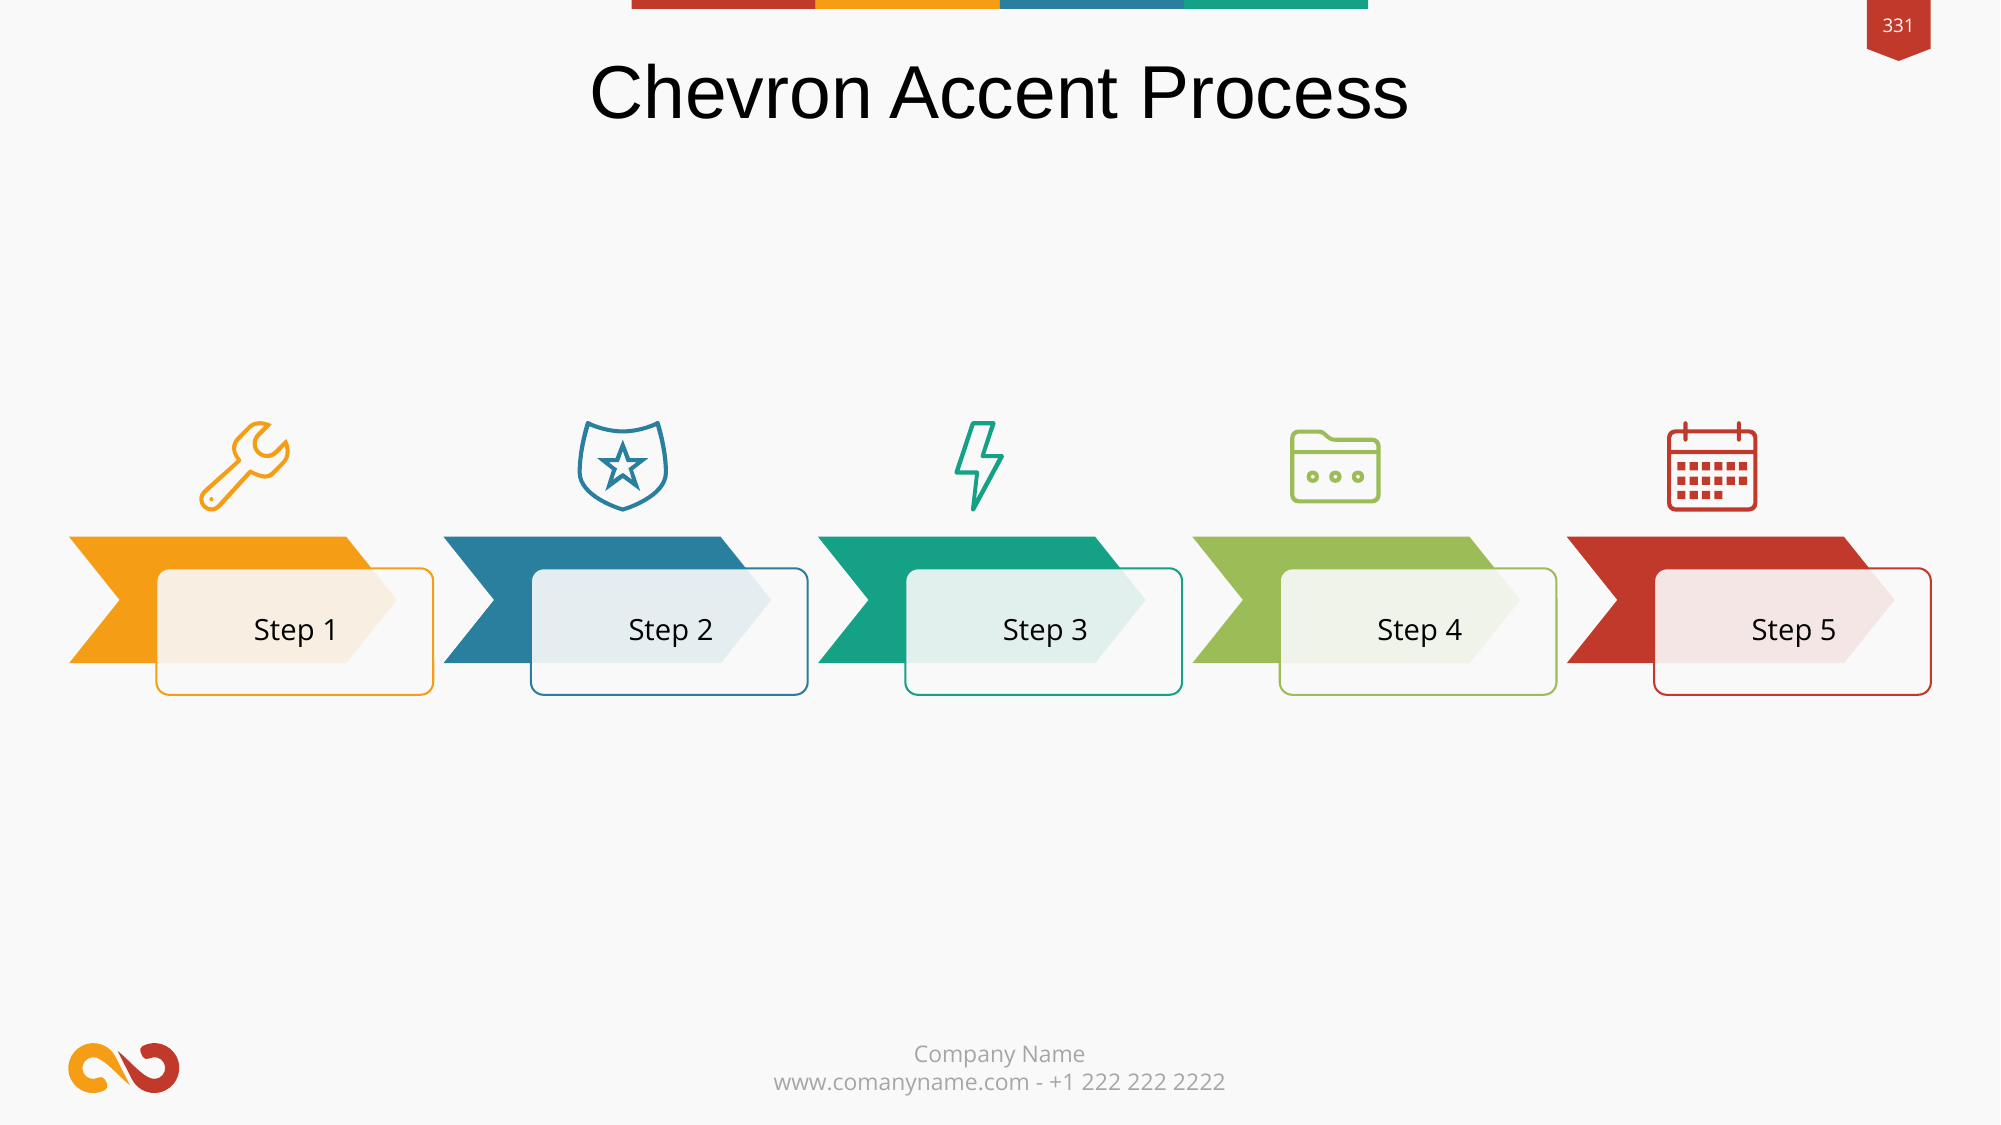

Chevron Accent Process

Step 1
Step 2
Step 3
Step 4
Step 5